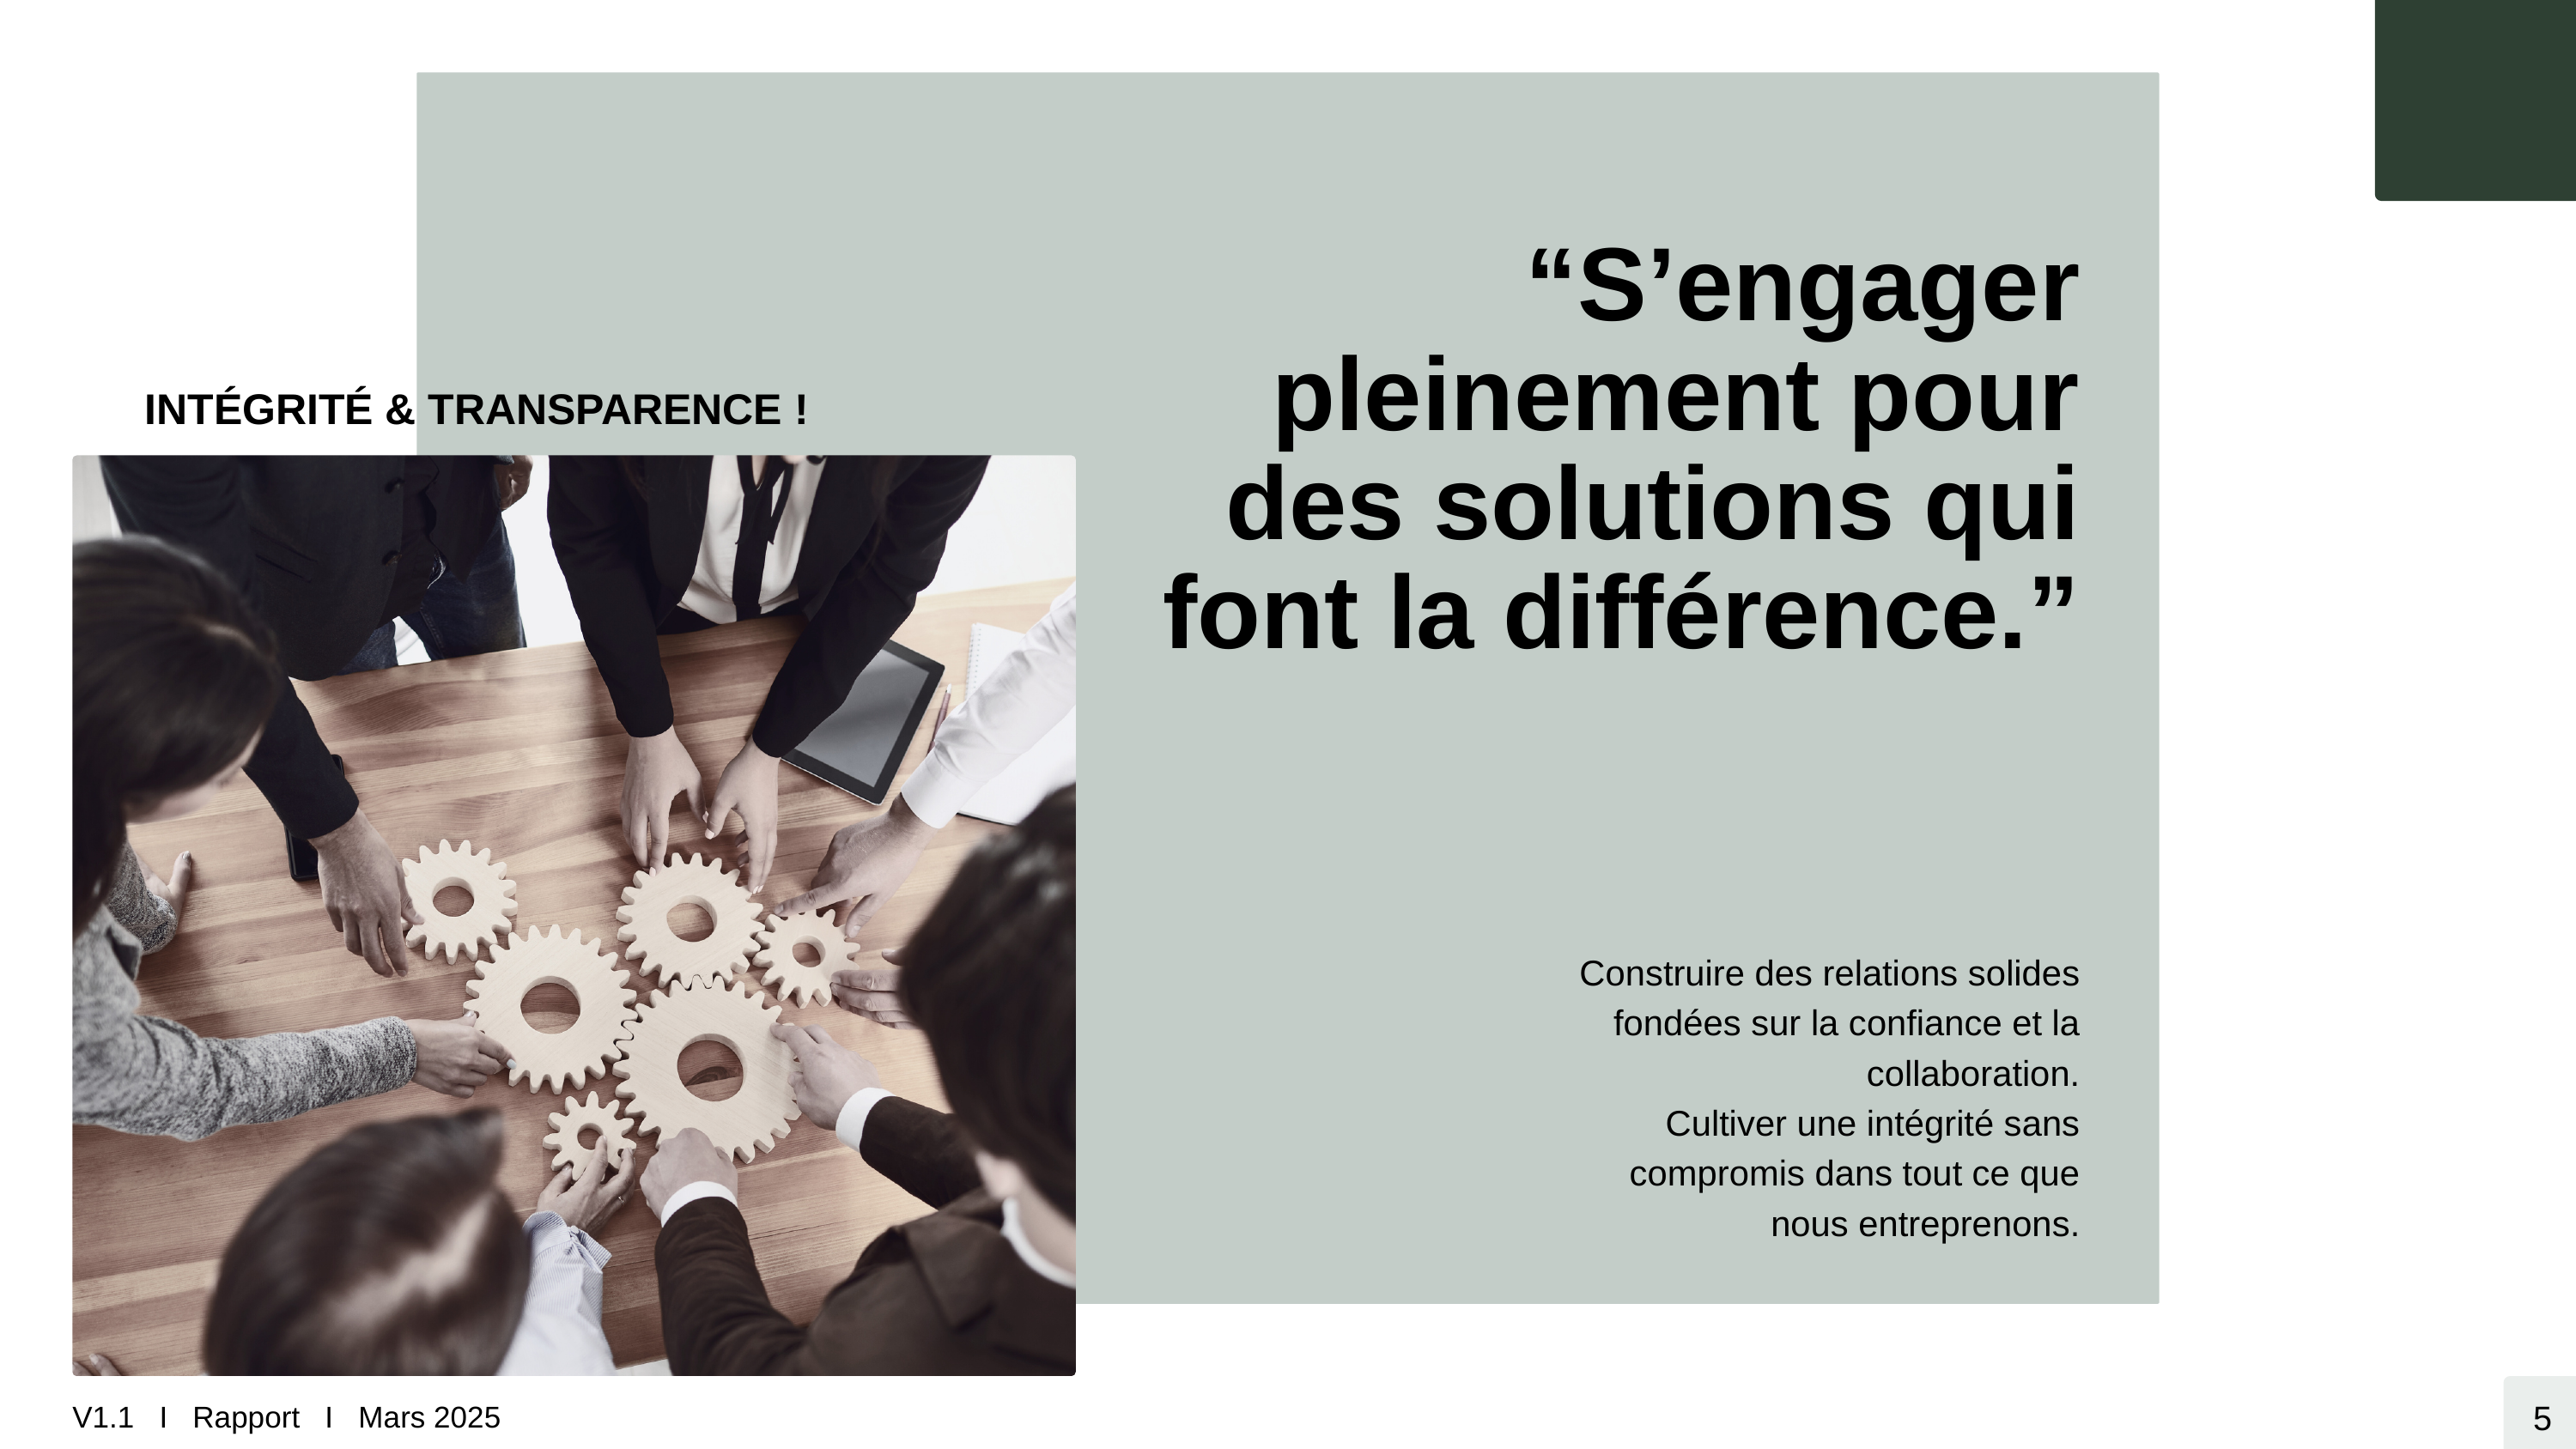

“S’engager pleinement pour des solutions qui font la différence.”
INTÉGRITÉ & TRANSPARENCE !

Construire des relations solides fondées sur la confiance et la collaboration.
Cultiver une intégrité sans compromis dans tout ce que nous entreprenons.

5
V1.1   I   Rapport   I   Mars 2025